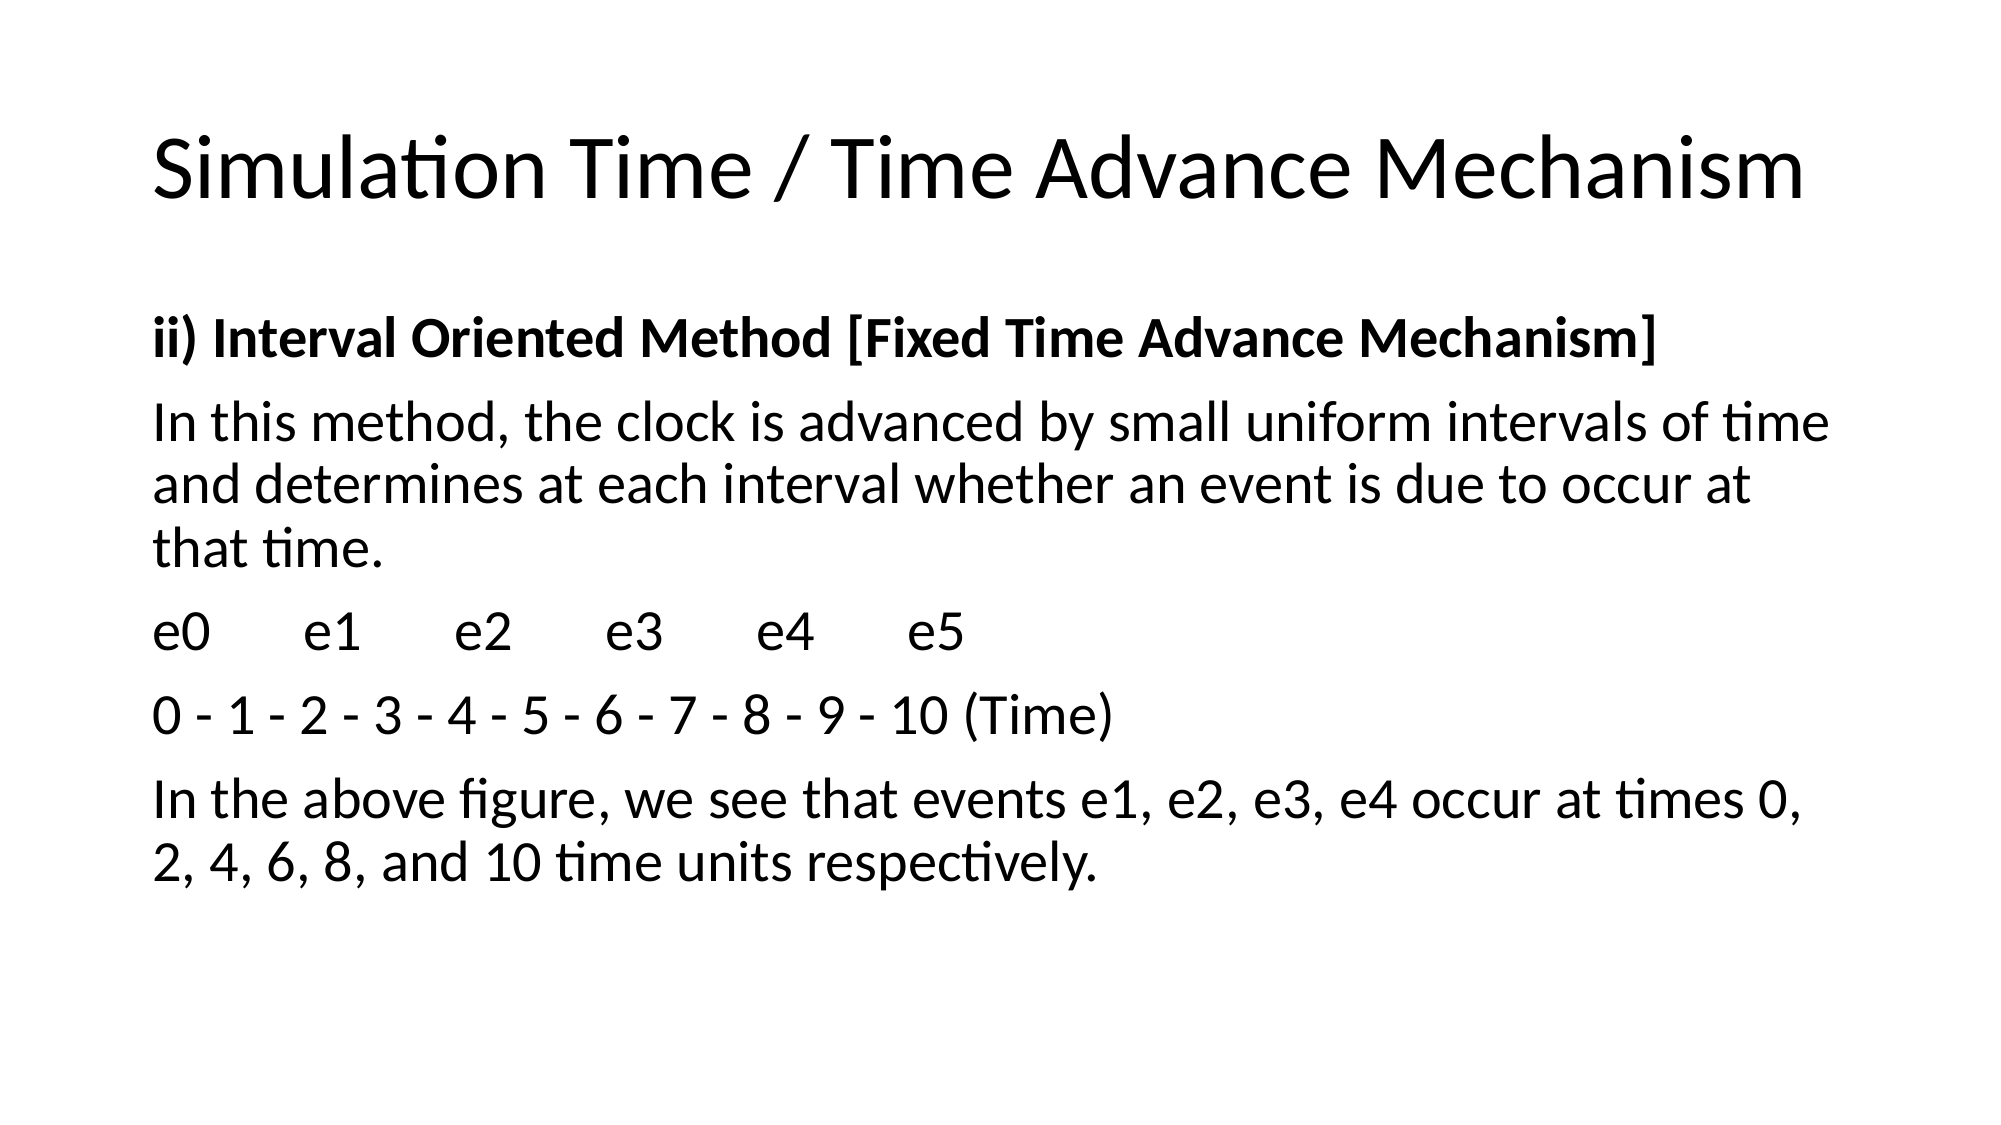

# Simulation Time / Time Advance Mechanism
ii) Interval Oriented Method [Fixed Time Advance Mechanism]
In this method, the clock is advanced by small uniform intervals of time and determines at each interval whether an event is due to occur at that time.
e0       e1       e2       e3       e4       e5
0 - 1 - 2 - 3 - 4 - 5 - 6 - 7 - 8 - 9 - 10 (Time)
In the above figure, we see that events e1, e2, e3, e4 occur at times 0, 2, 4, 6, 8, and 10 time units respectively.